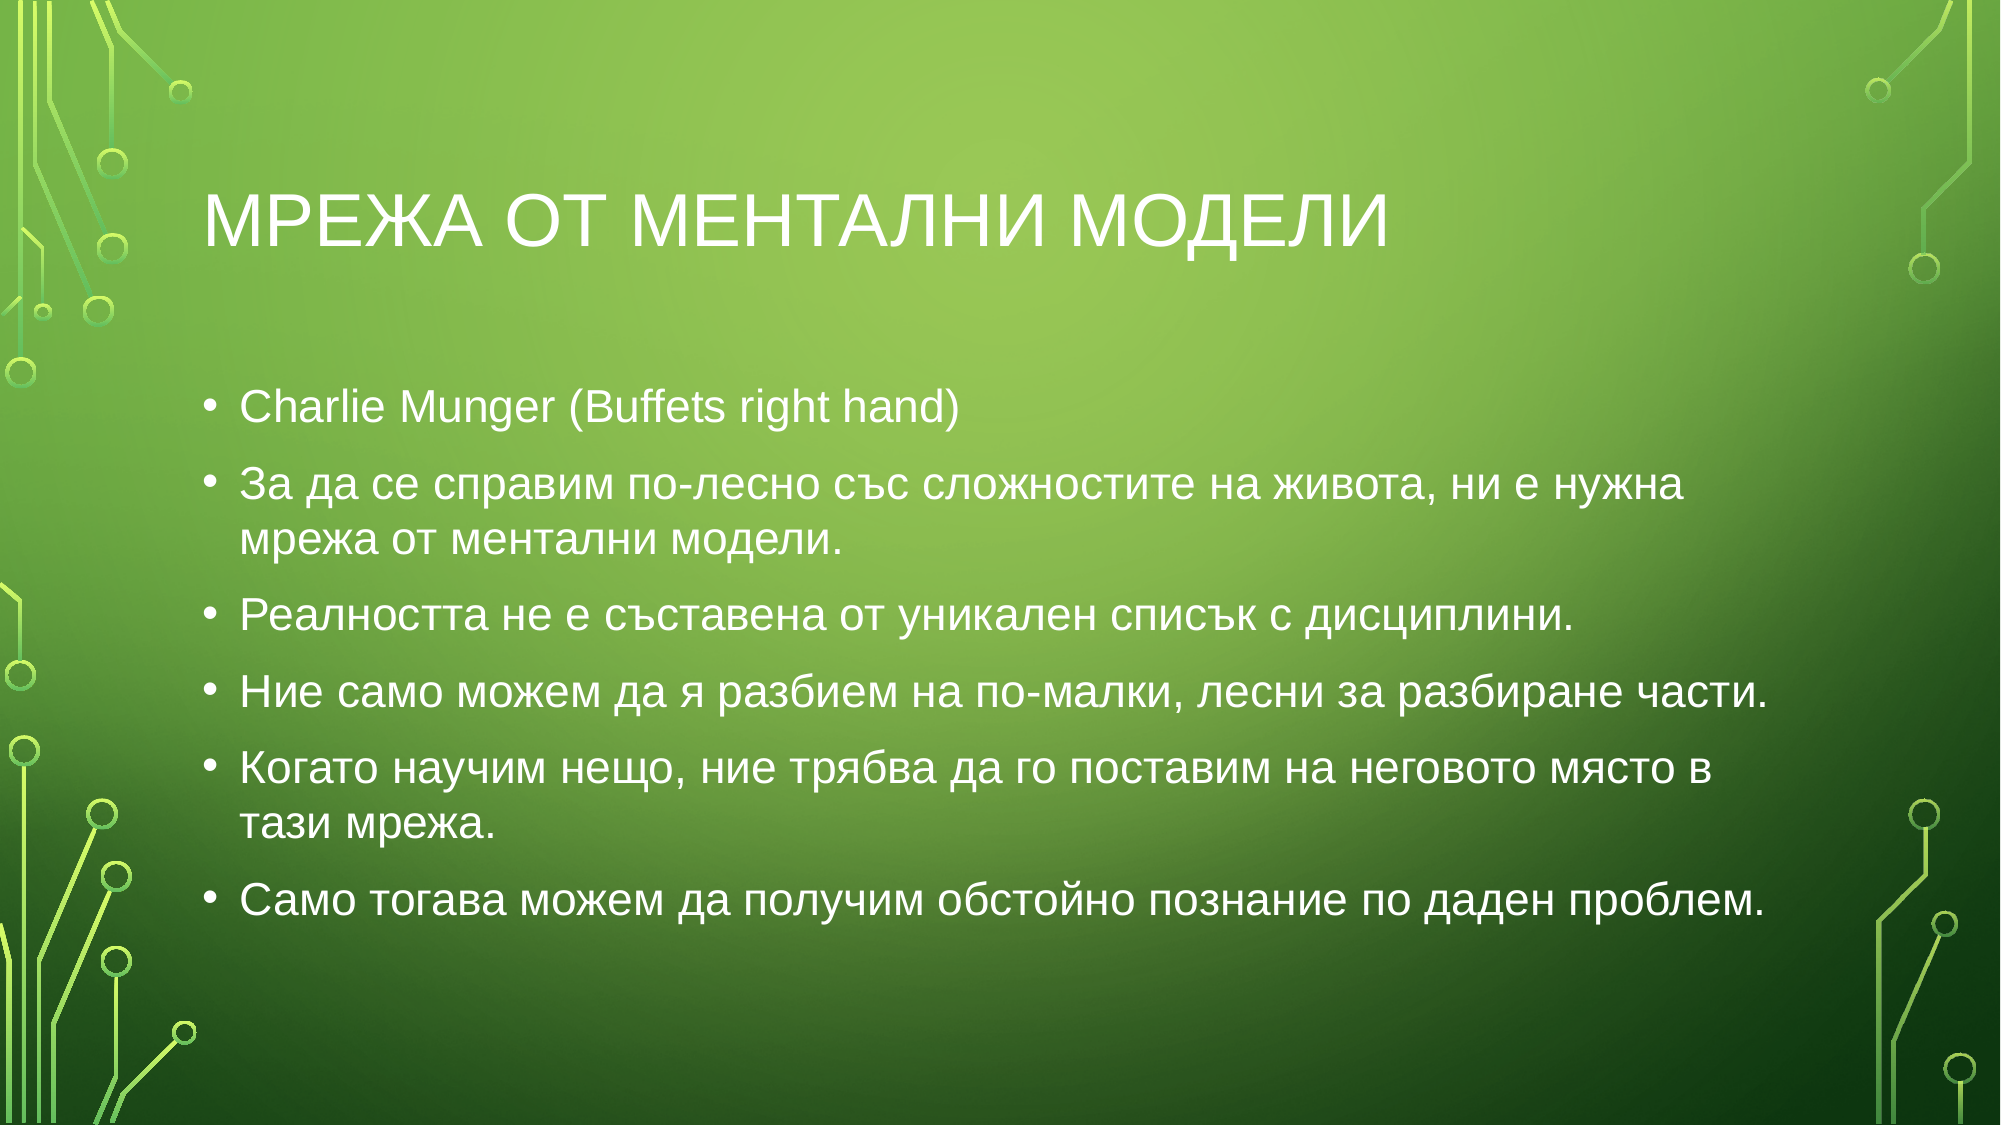

# МРЕЖА ОТ МЕНТАЛНИ МОДЕЛИ
Charlie Munger (Buffets right hand)
За да се справим по-лесно със сложностите на живота, ни е нужна мрежа от ментални модели.
Реалността не е съставена от уникален списък с дисциплини.
Ние само можем да я разбием на по-малки, лесни за разбиране части.
Когато научим нещо, ние трябва да го поставим на неговото място в тази мрежа.
Само тогава можем да получим обстойно познание по даден проблем.